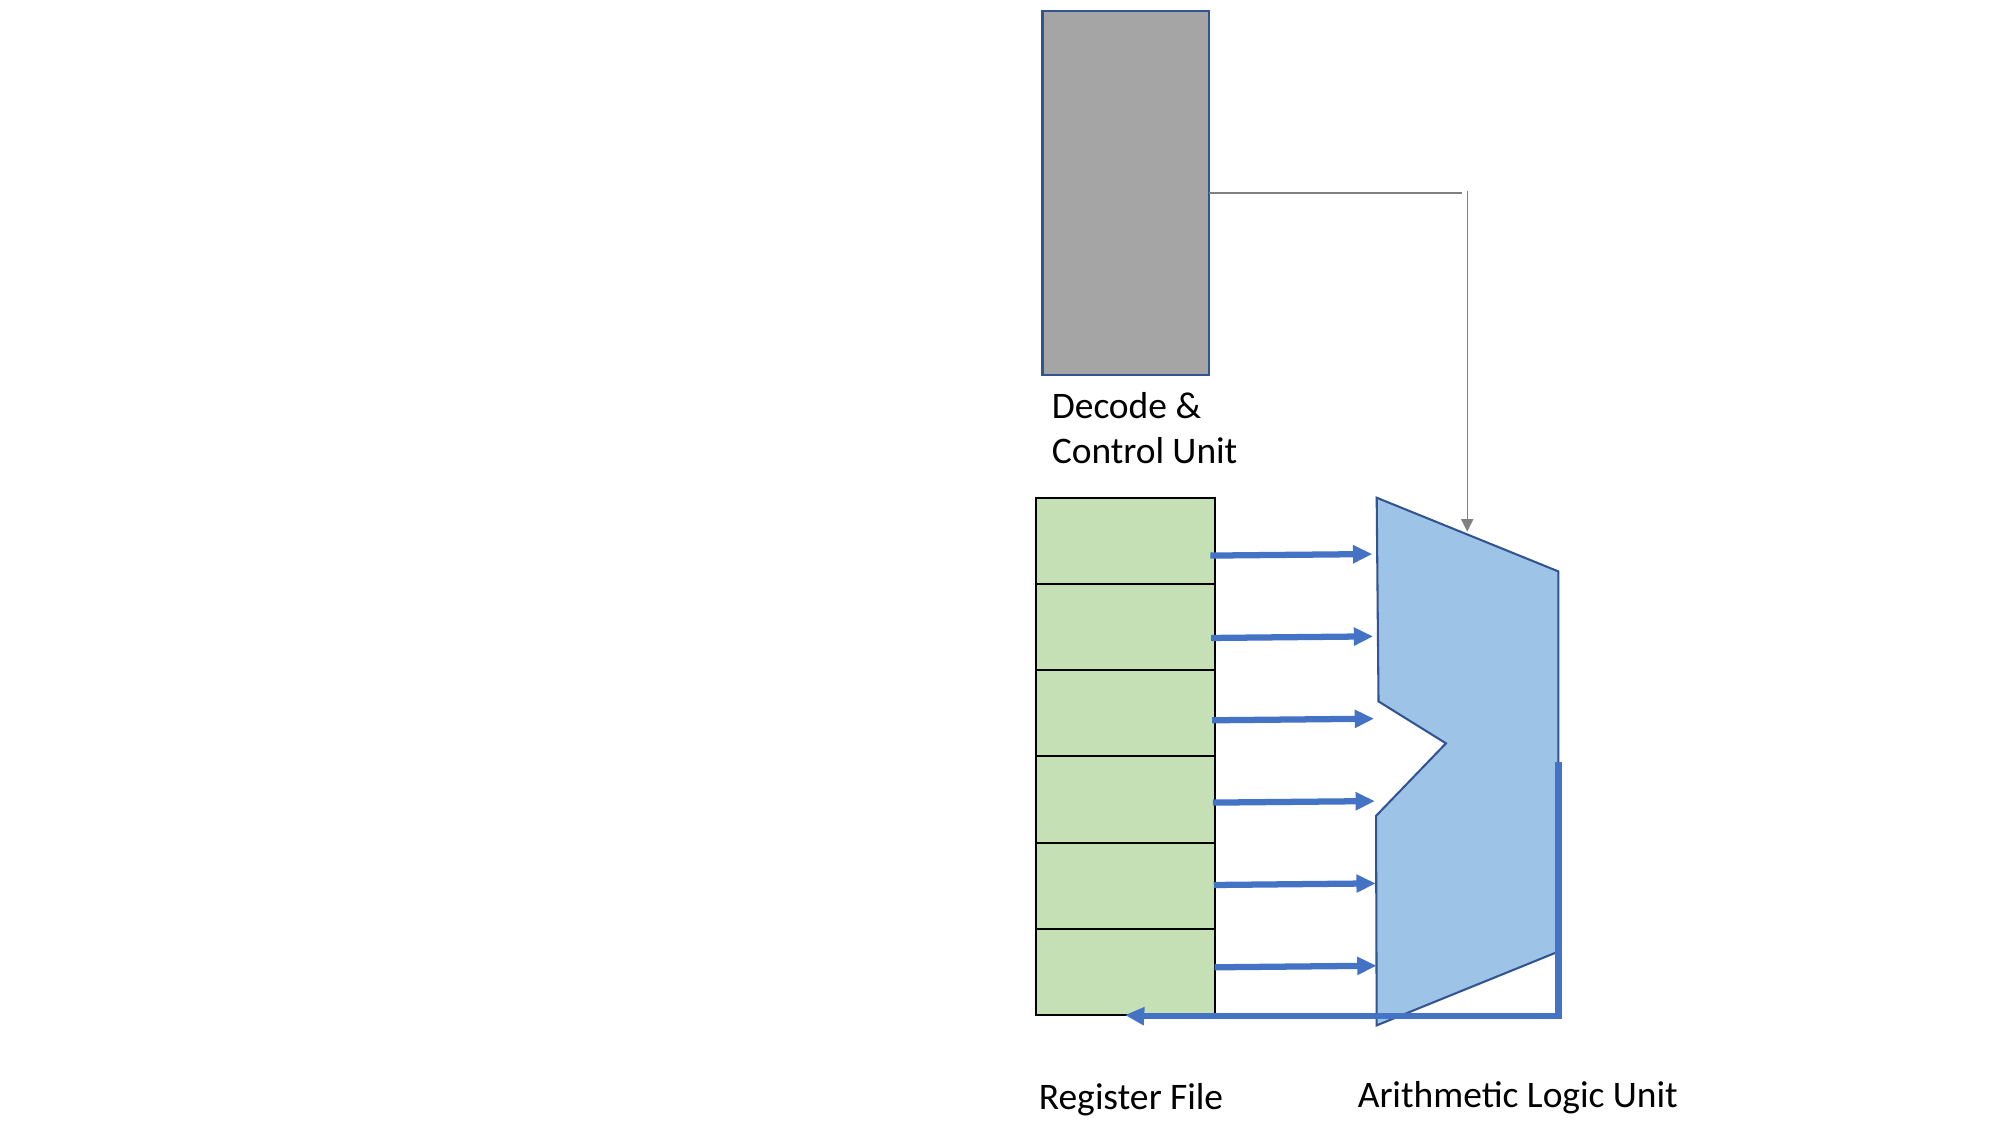

Decode & Control Unit

Arithmetic Logic Unit
Register File